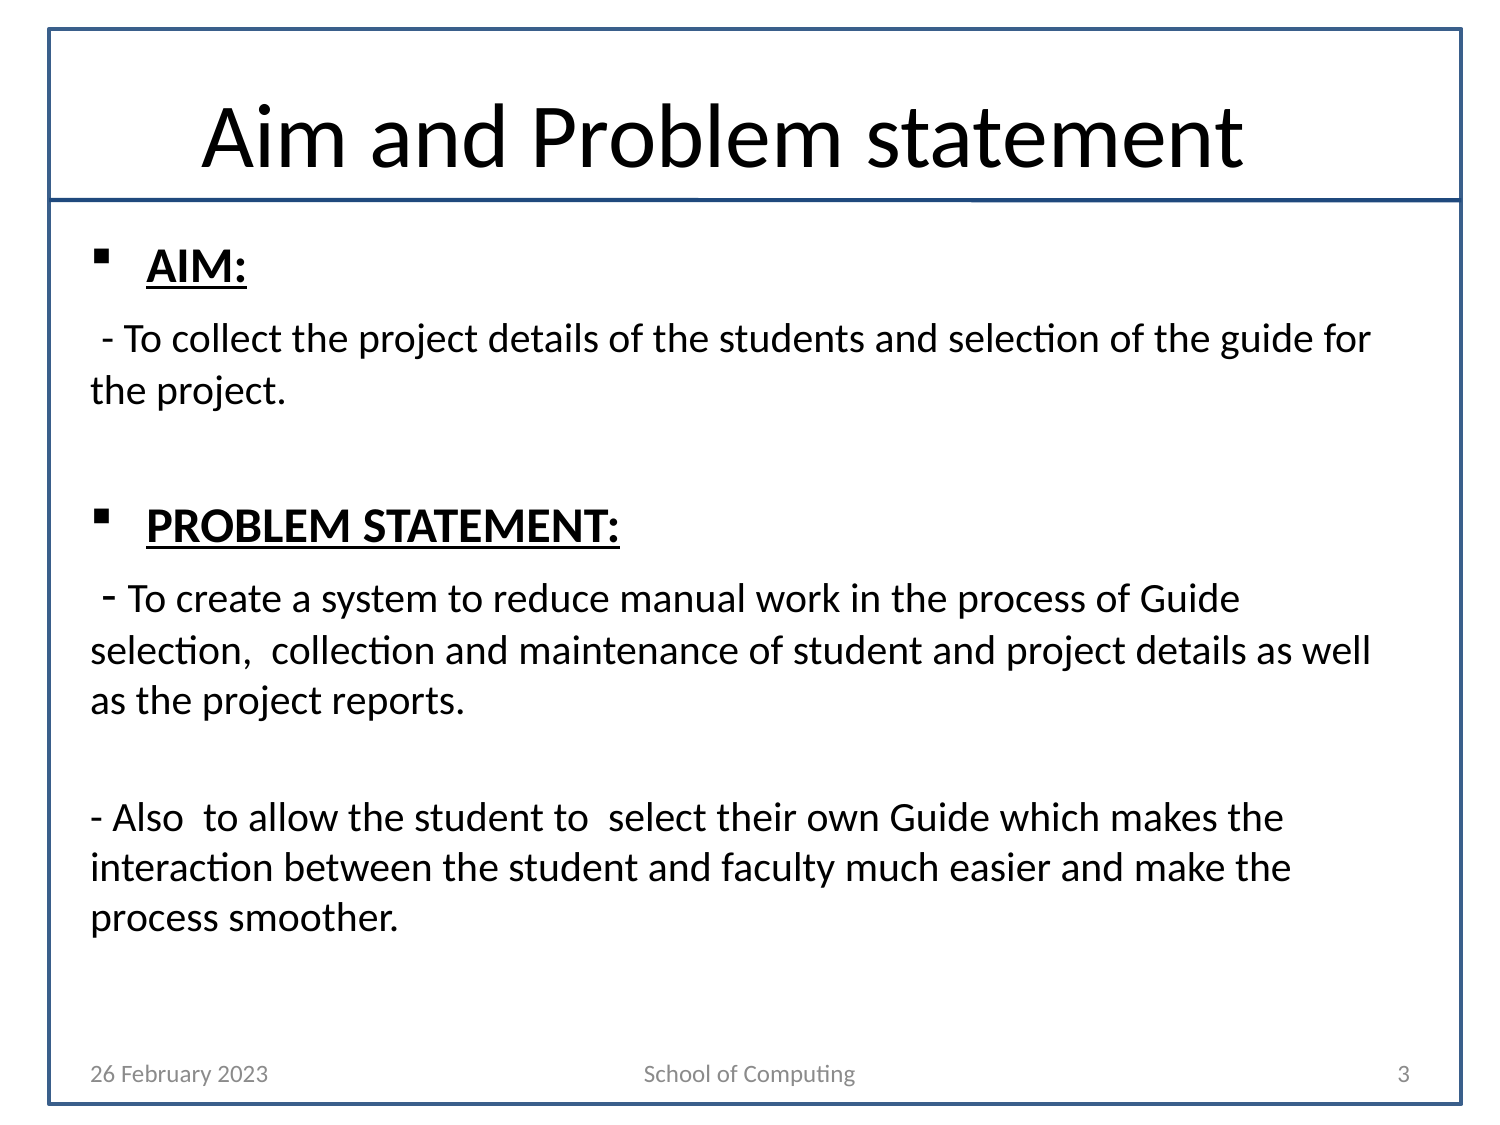

# Aim and Problem statement
AIM:
 - To collect the project details of the students and selection of the guide for the project.

PROBLEM STATEMENT:
 - To create a system to reduce manual work in the process of Guide selection,  collection and maintenance of student and project details as well as the project reports.

- Also  to allow the student to  select their own Guide which makes the interaction between the student and faculty much easier and make the process smoother.
26 February 2023
School of Computing
3